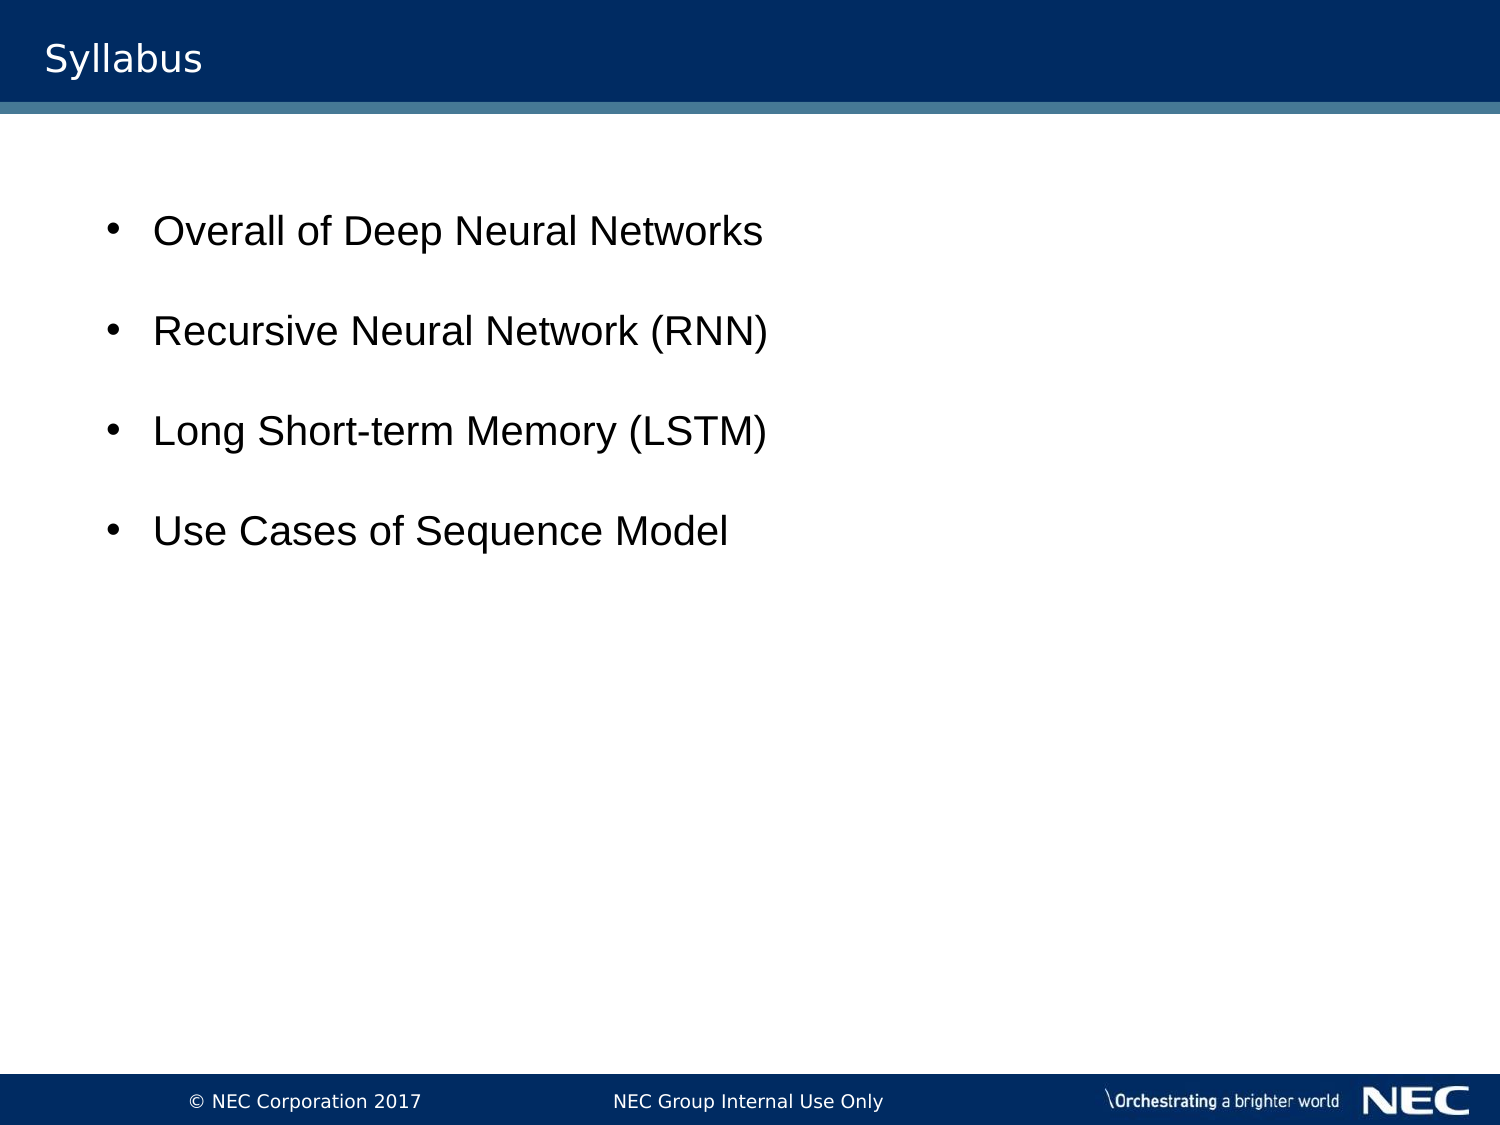

# Syllabus
Overall of Deep Neural Networks

Recursive Neural Network (RNN)

Long Short-term Memory (LSTM)

Use Cases of Sequence Model

2